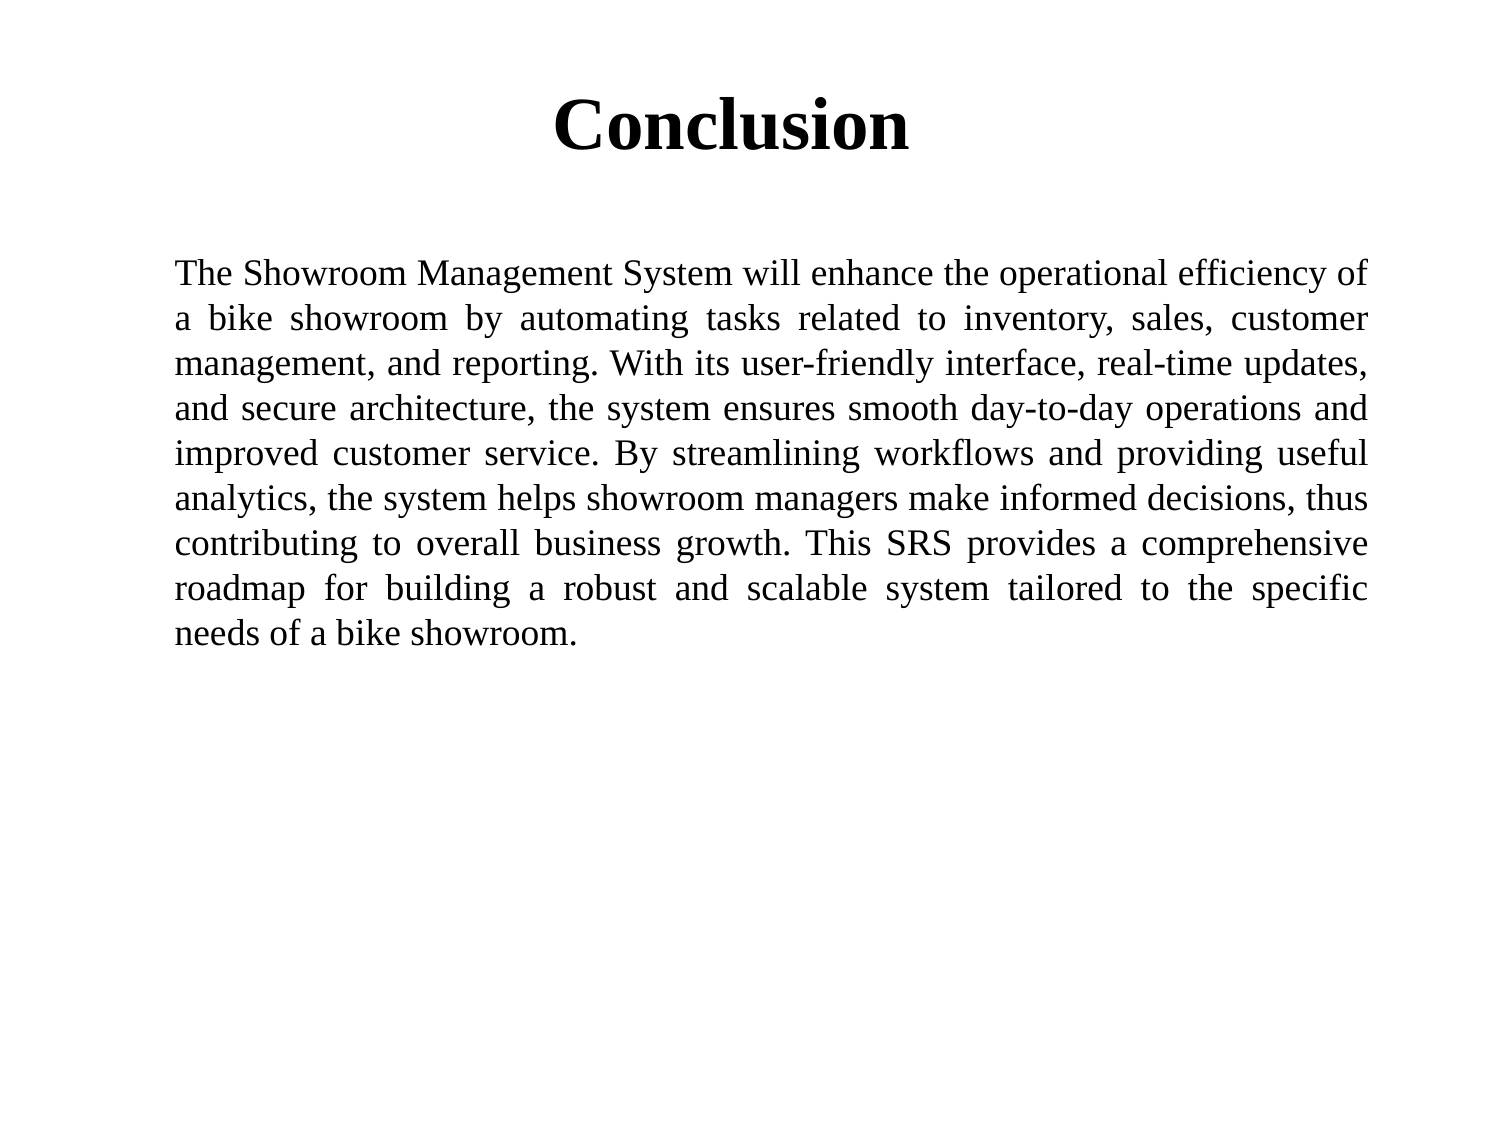

Conclusion
The Showroom Management System will enhance the operational efficiency of a bike showroom by automating tasks related to inventory, sales, customer management, and reporting. With its user-friendly interface, real-time updates, and secure architecture, the system ensures smooth day-to-day operations and improved customer service. By streamlining workflows and providing useful analytics, the system helps showroom managers make informed decisions, thus contributing to overall business growth. This SRS provides a comprehensive roadmap for building a robust and scalable system tailored to the specific needs of a bike showroom.